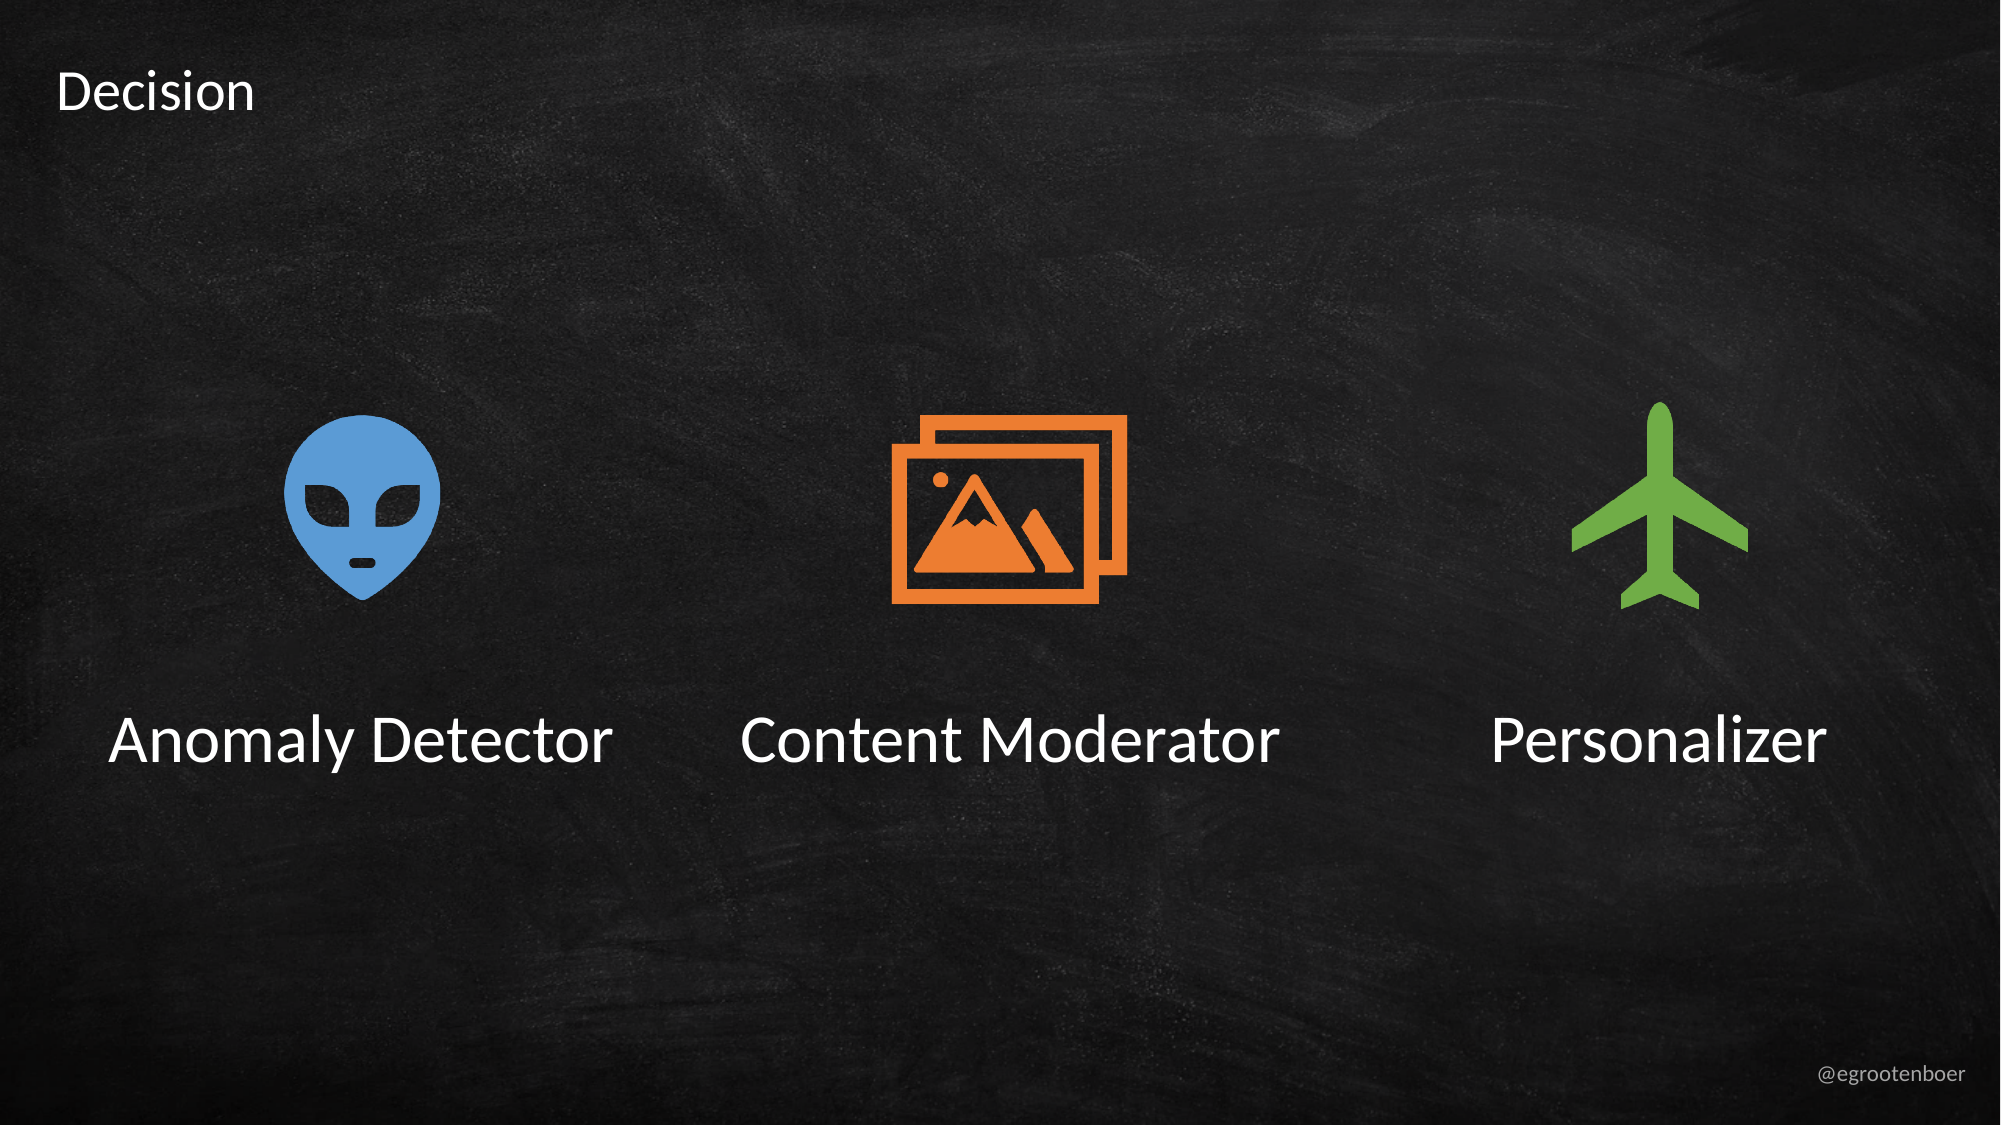

# Decision

Anomaly Detector
Content Moderator
Personalizer